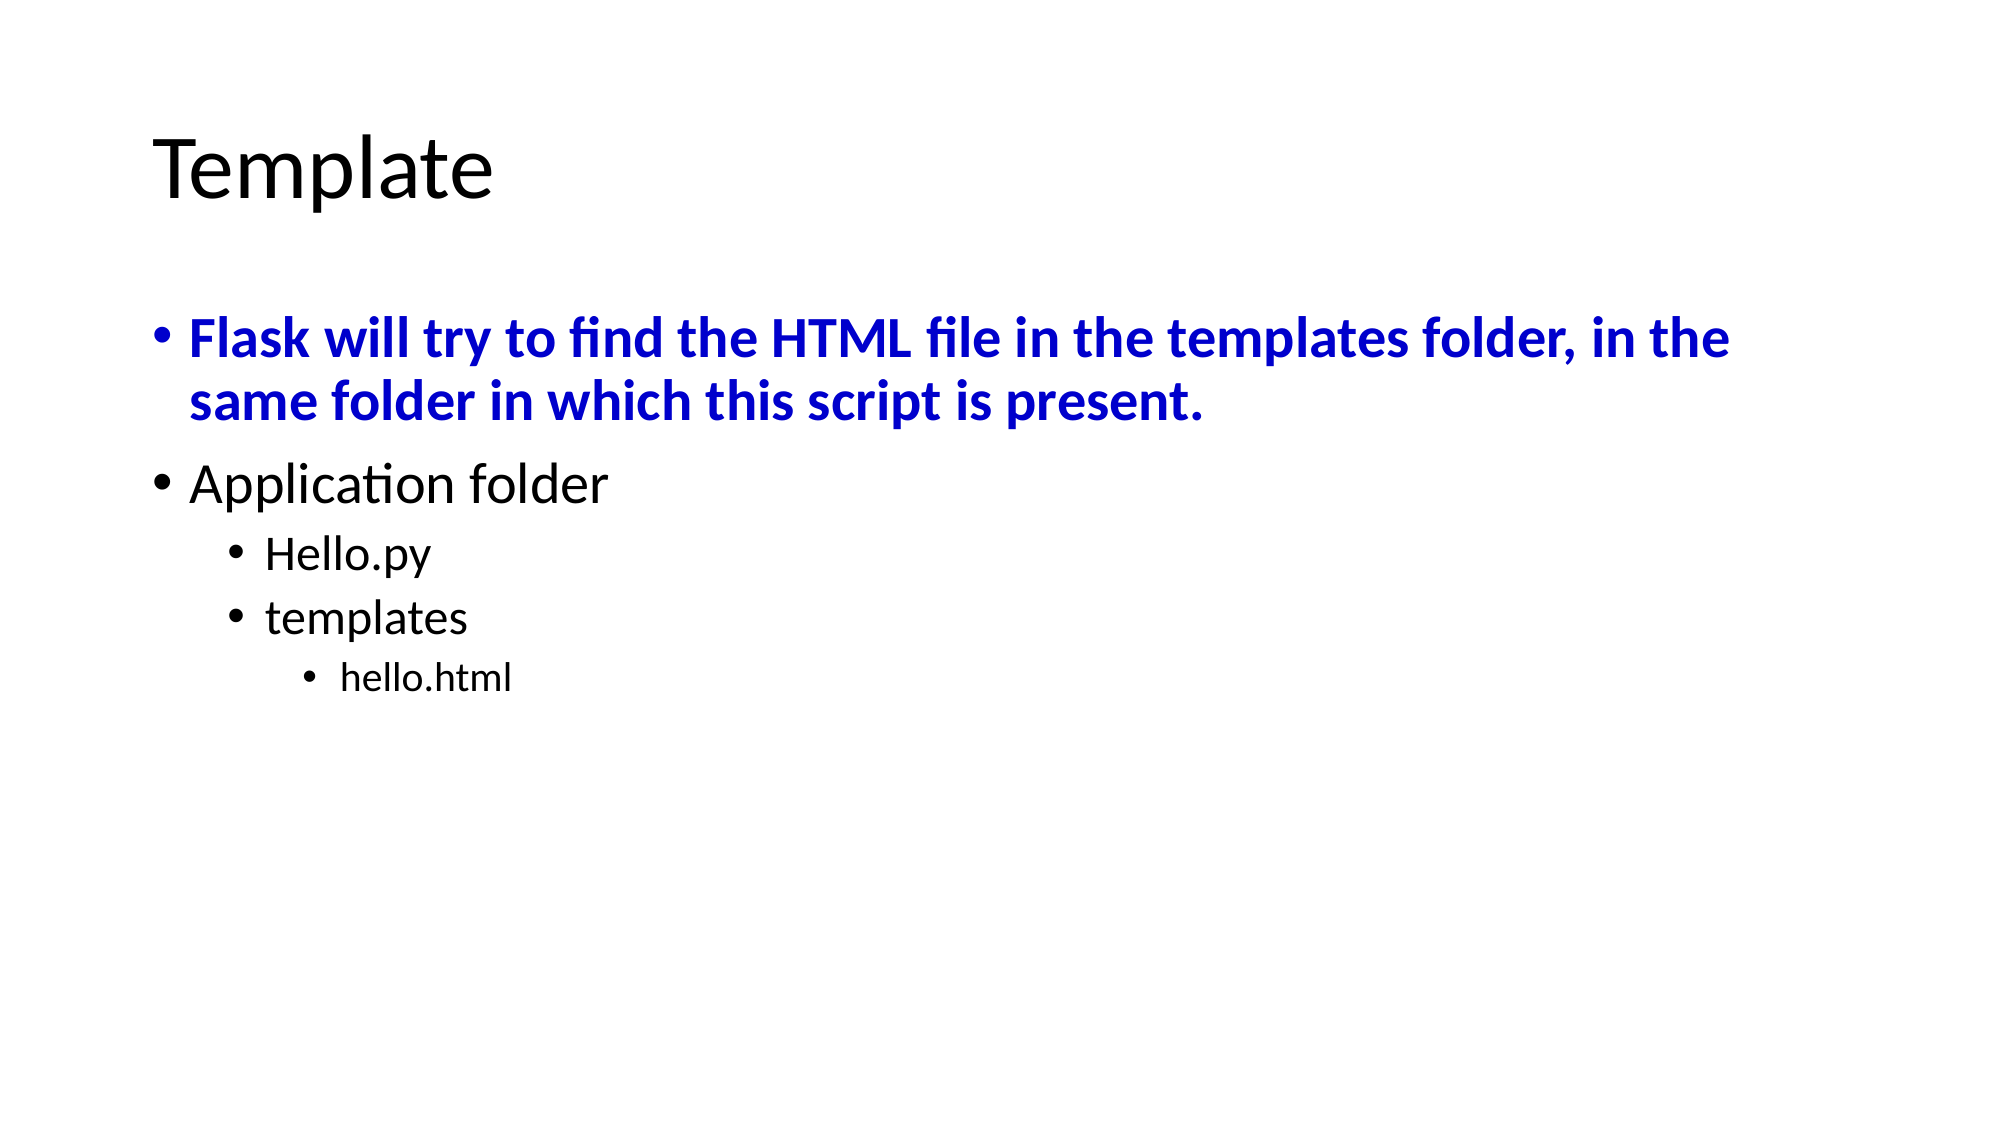

# Template
Flask will try to find the HTML file in the templates folder, in the same folder in which this script is present.
Application folder
Hello.py
templates
hello.html